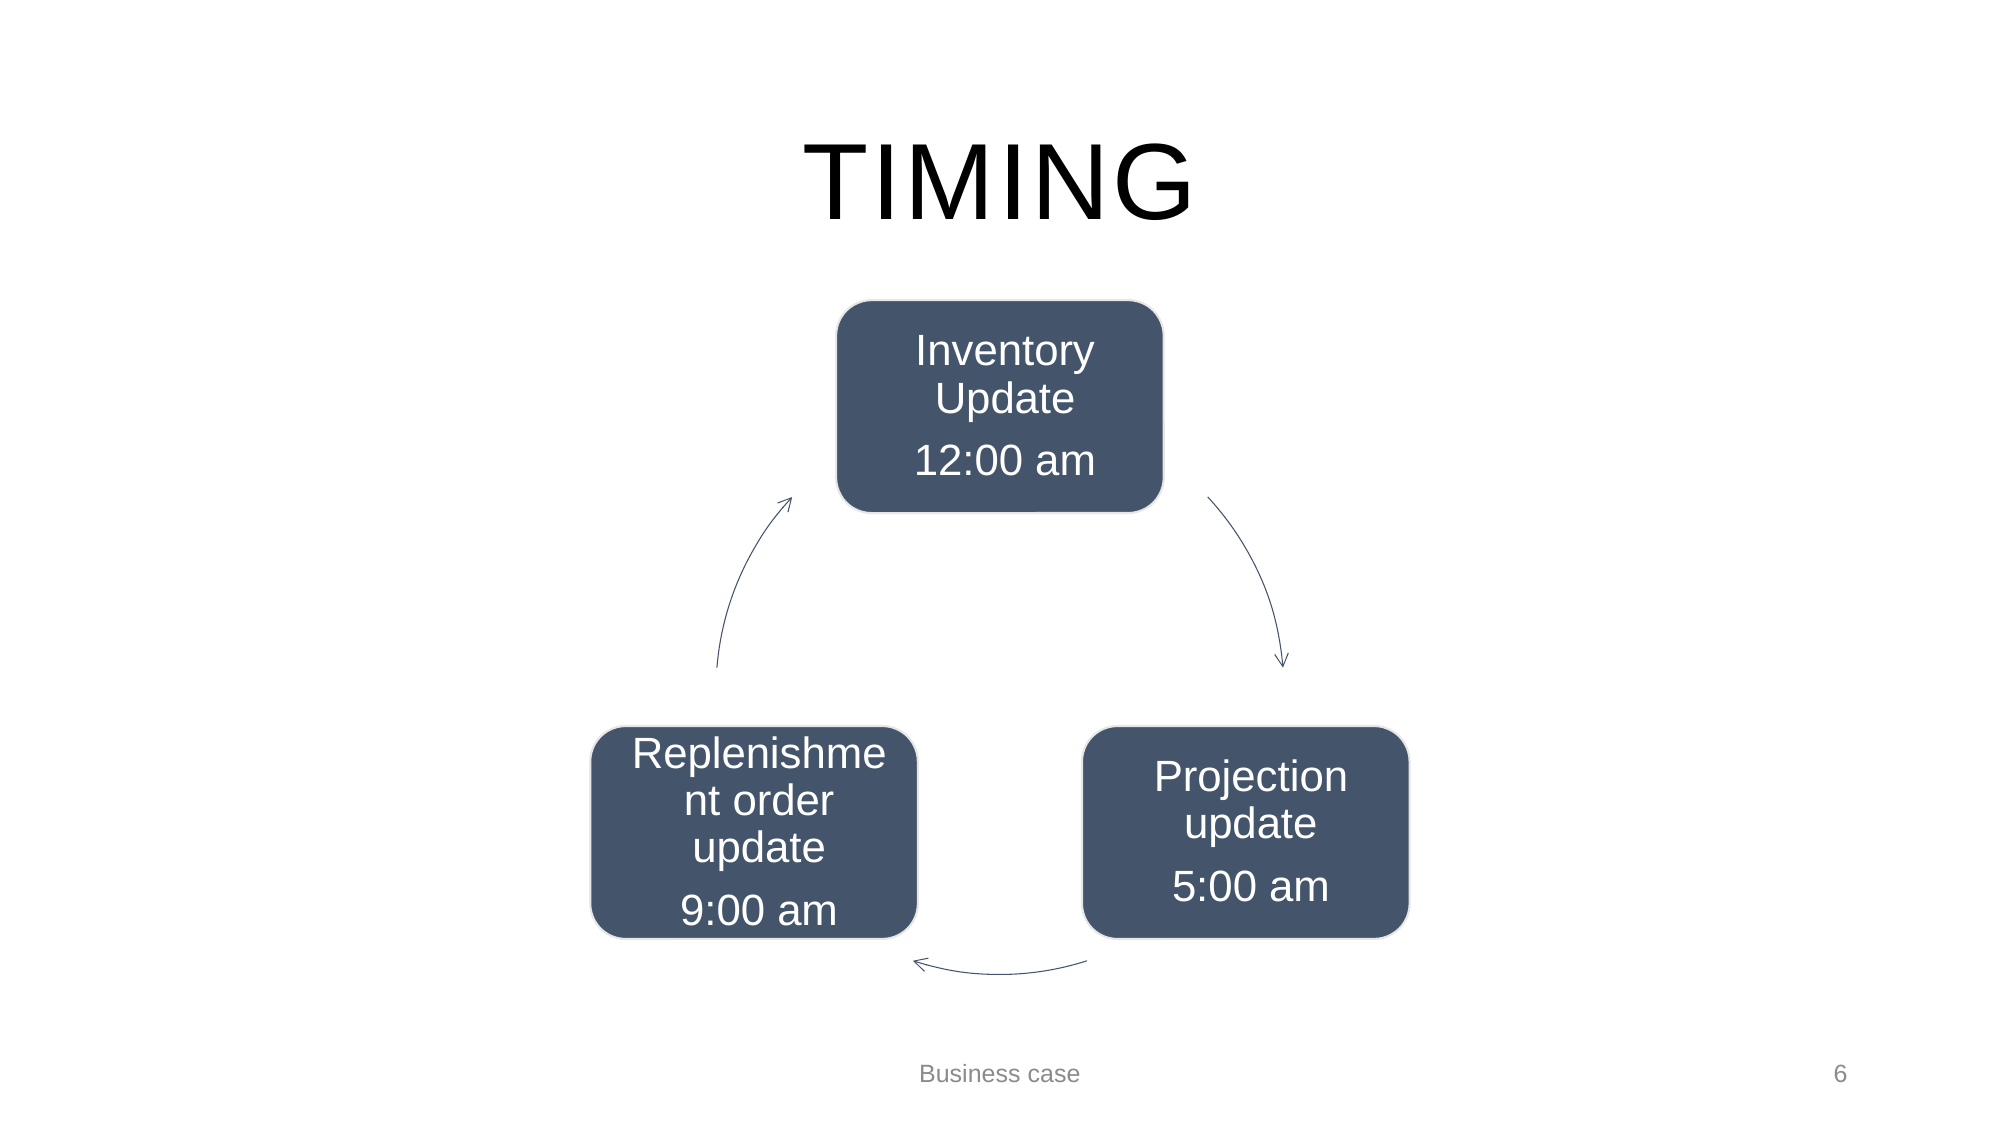

# Timing
Inventory Update
12:00 am
Projection update
5:00 am
Replenishment order update
9:00 am
Business case
6